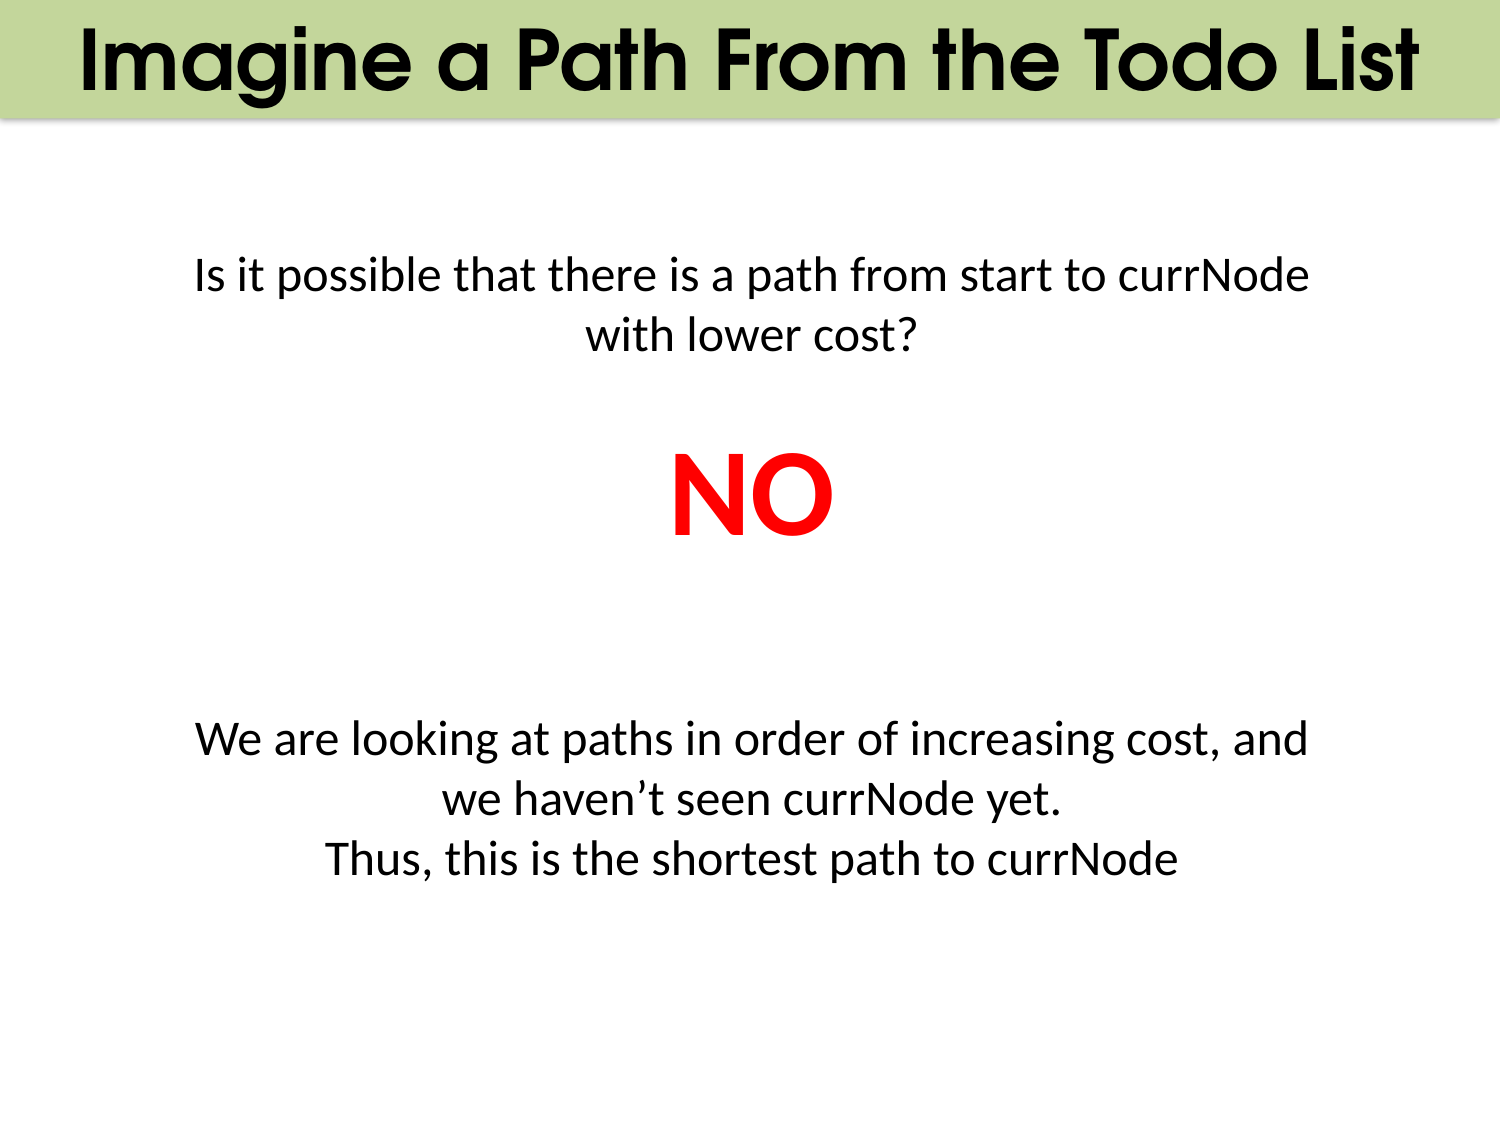

Imagine a Path From the Todo List
Is it possible that there is a path from start to currNode with lower cost?
NO
We are looking at paths in order of increasing cost, and we haven’t seen currNode yet.
Thus, this is the shortest path to currNode